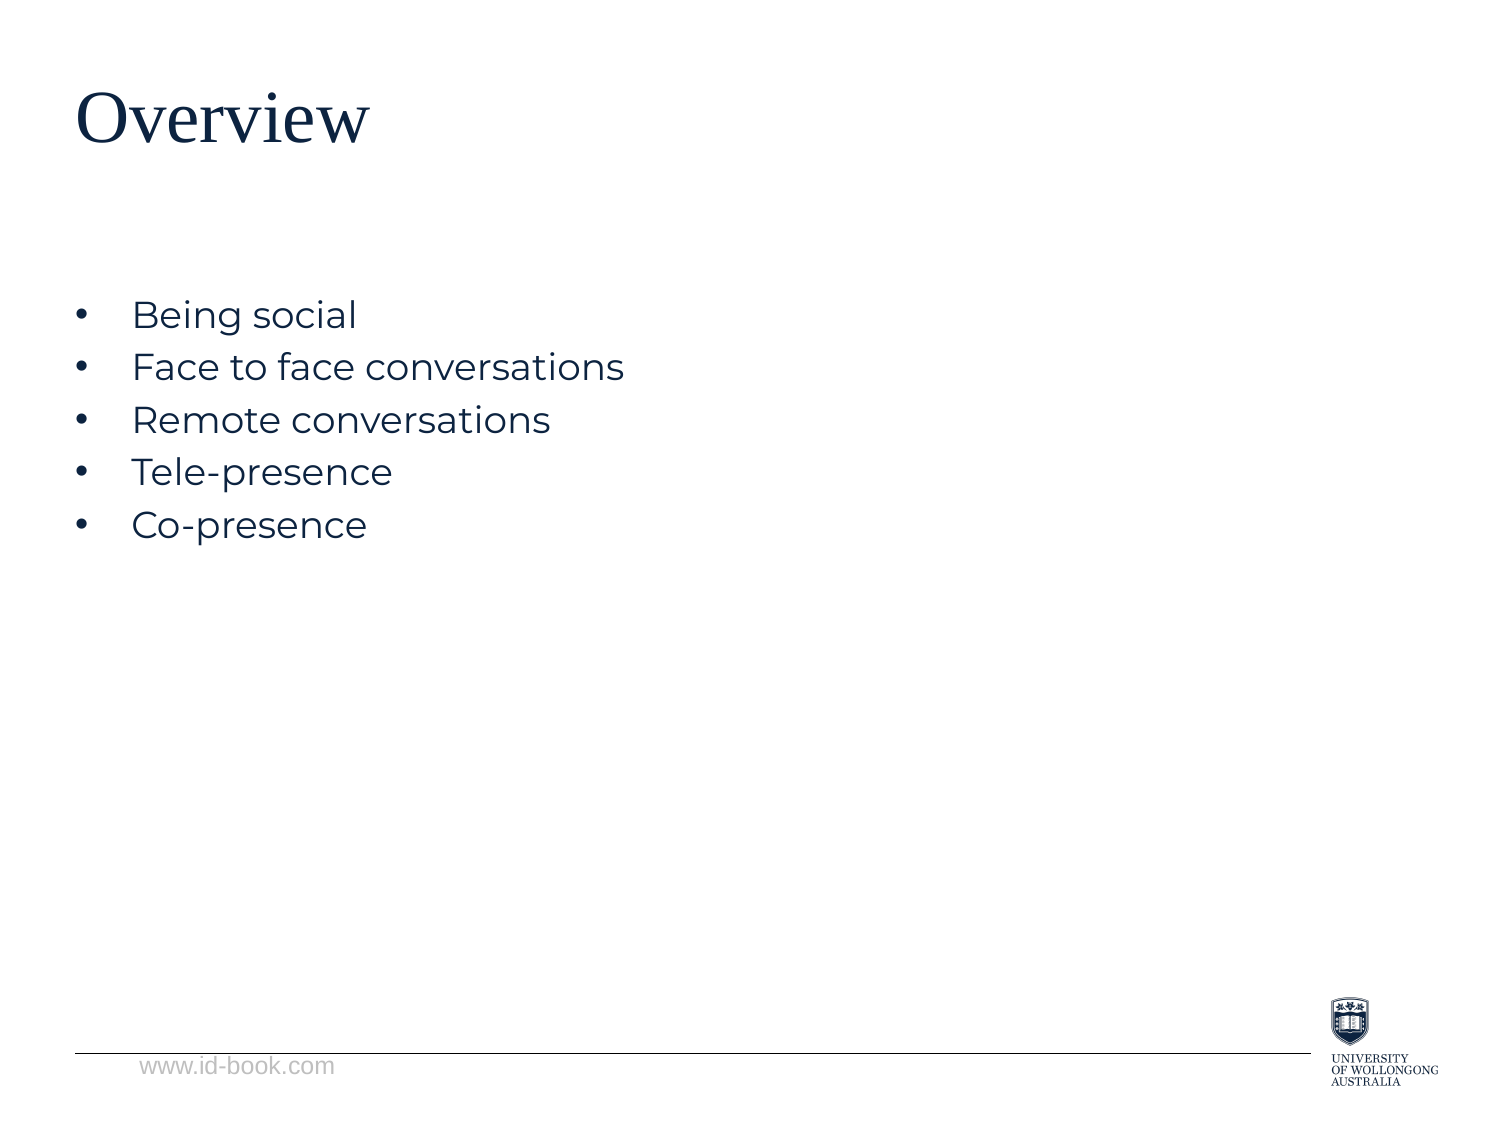

# Overview
Being social
Face to face conversations
Remote conversations
Tele-presence
Co-presence
www.id-book.com